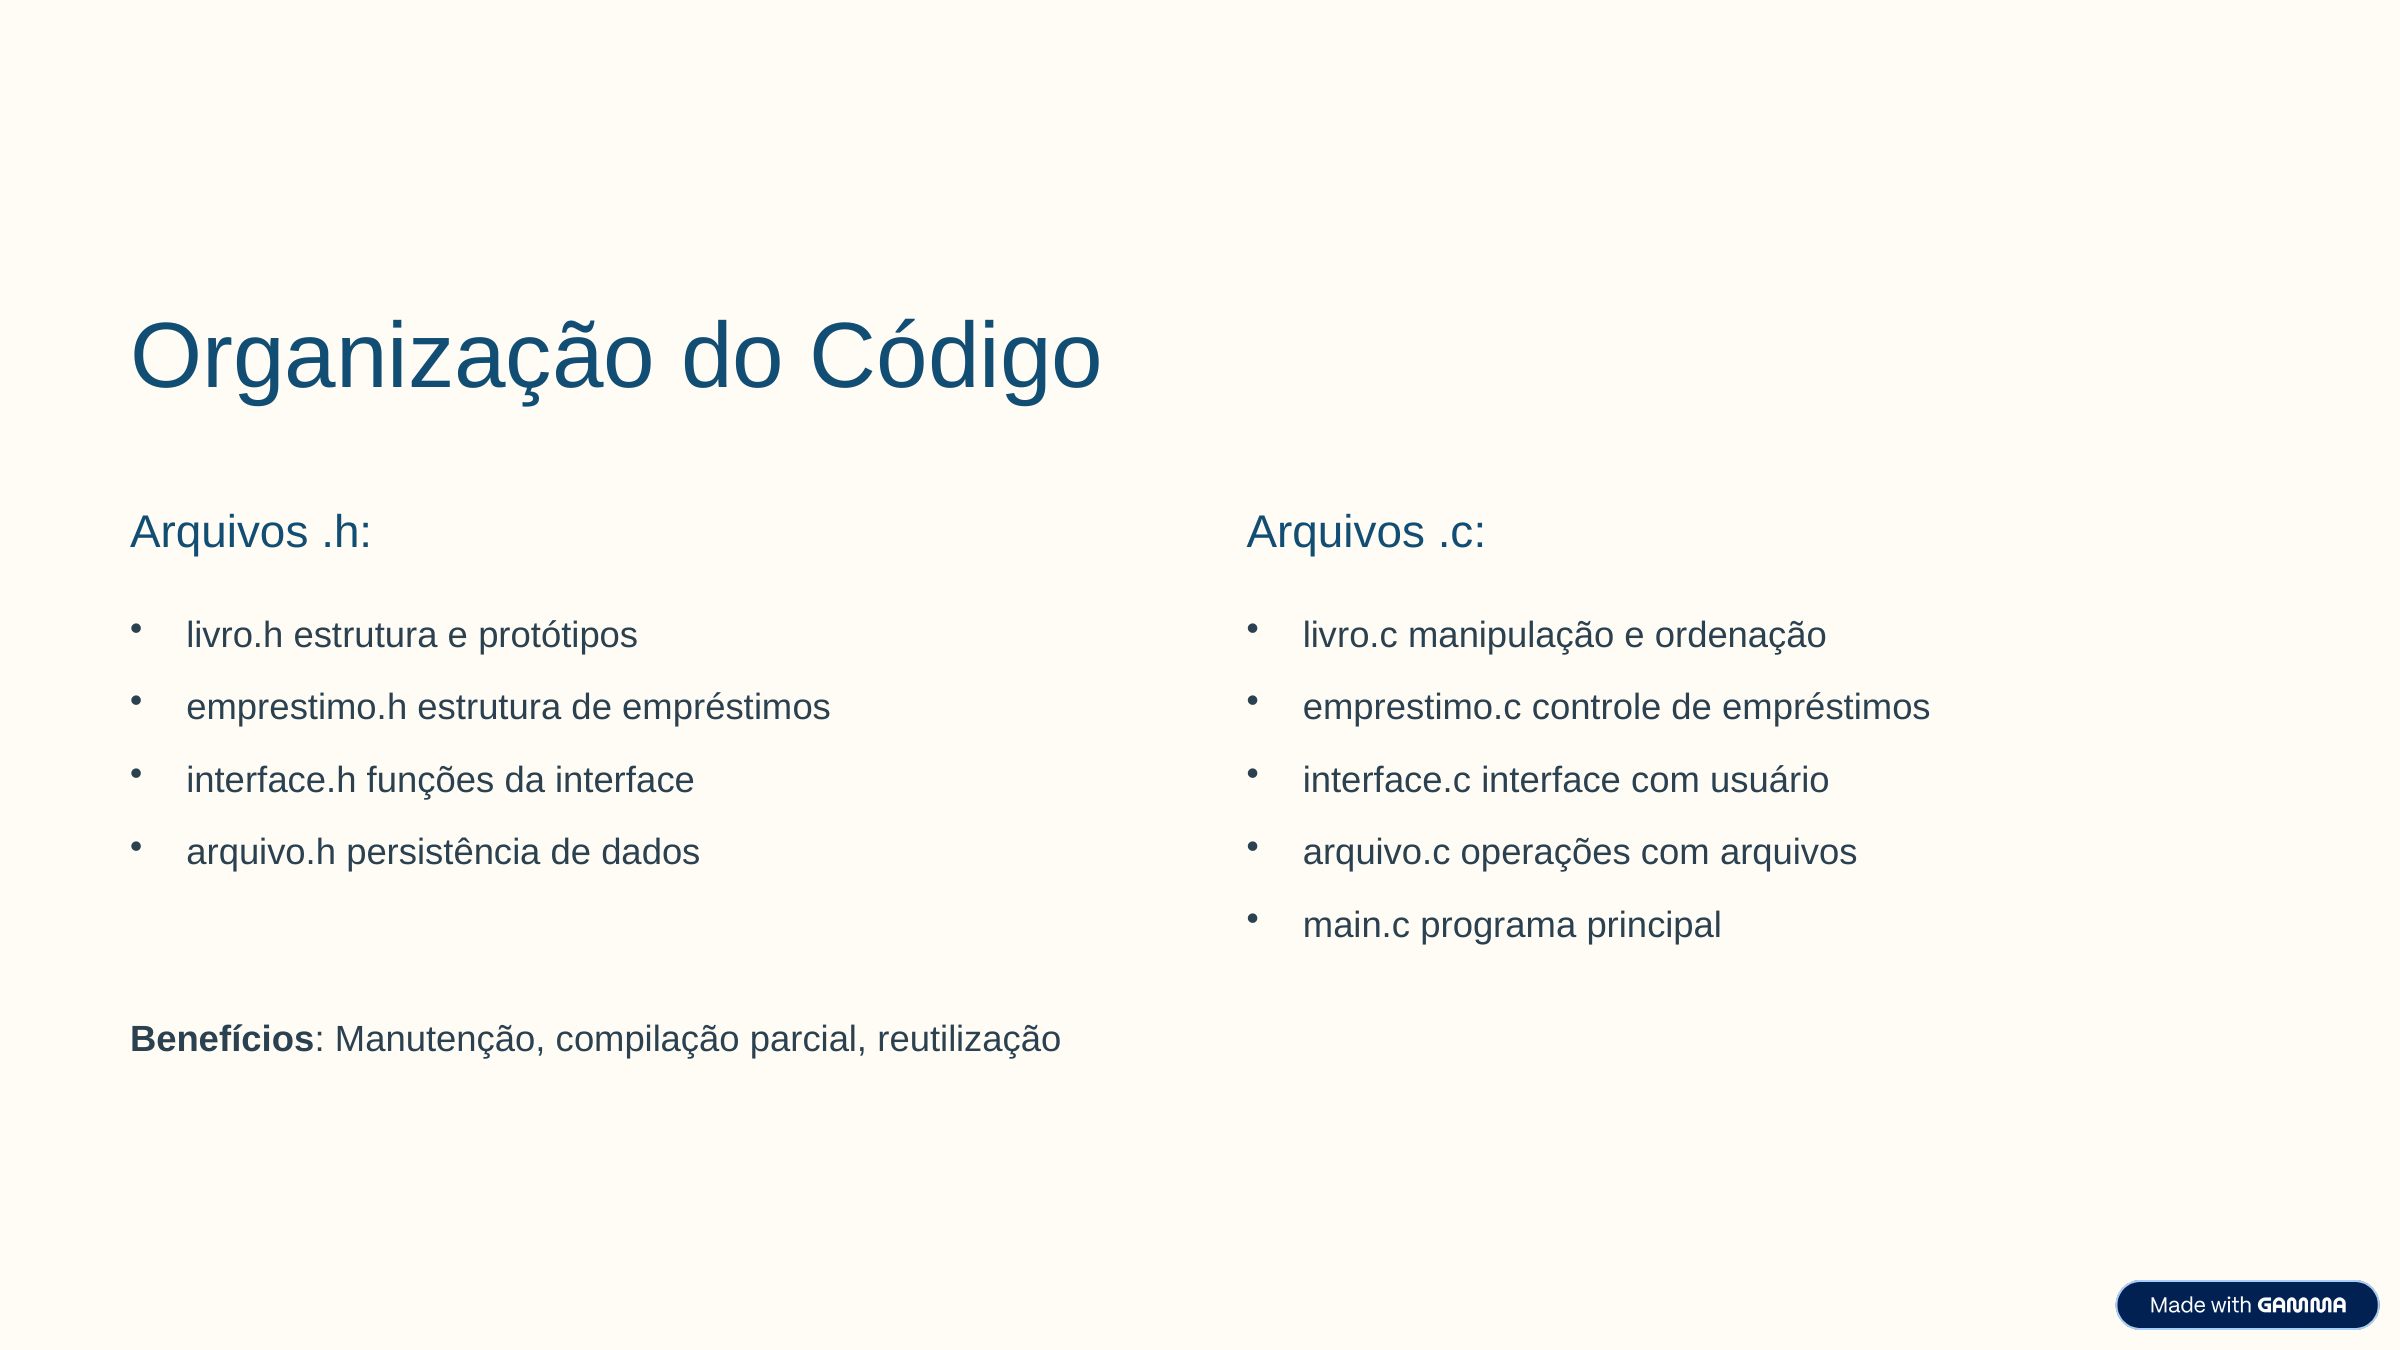

Organização do Código
Arquivos .h:
Arquivos .c:
livro.h estrutura e protótipos
livro.c manipulação e ordenação
emprestimo.h estrutura de empréstimos
emprestimo.c controle de empréstimos
interface.h funções da interface
interface.c interface com usuário
arquivo.h persistência de dados
arquivo.c operações com arquivos
main.c programa principal
Benefícios: Manutenção, compilação parcial, reutilização